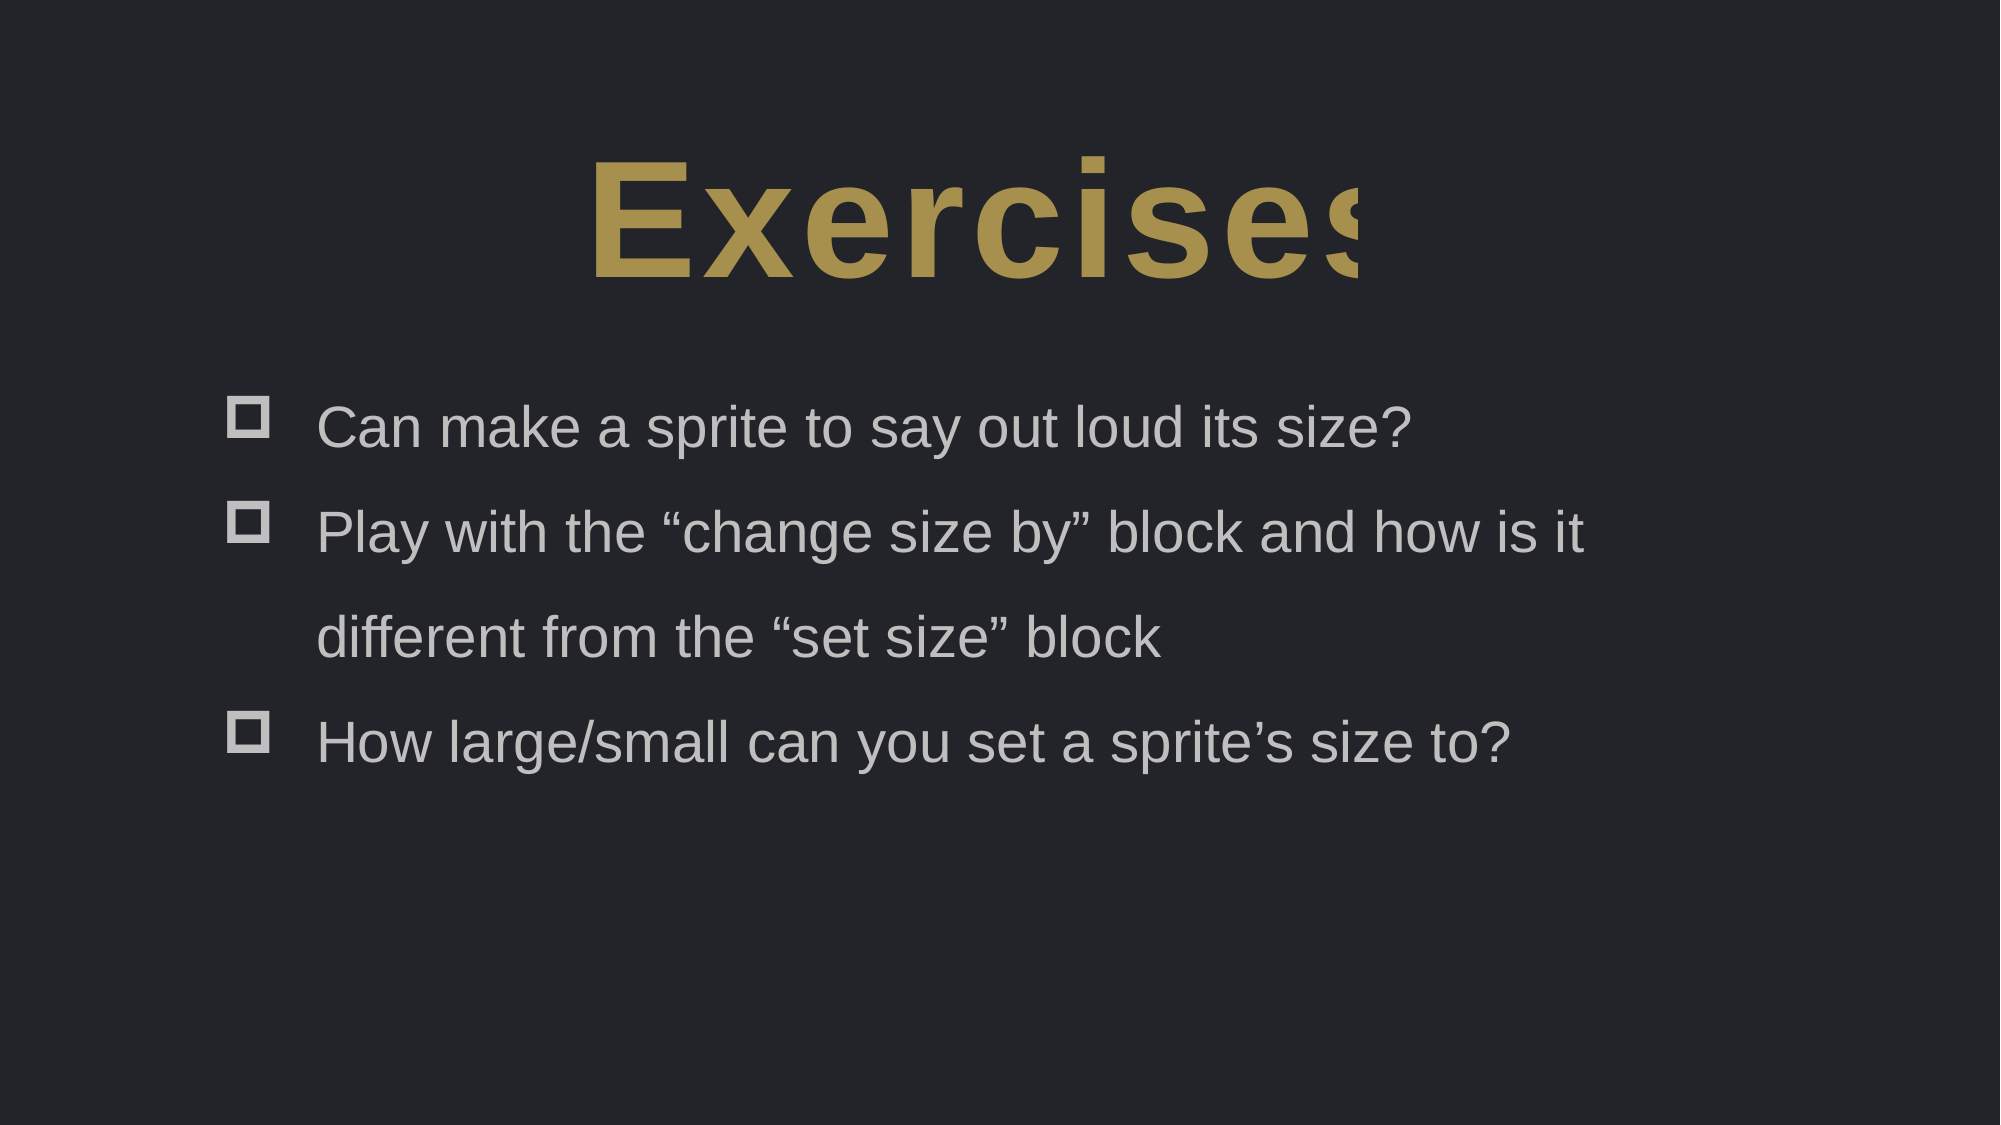

Exercises
Can make a sprite to say out loud its size?
Play with the “change size by” block and how is it different from the “set size” block
How large/small can you set a sprite’s size to?